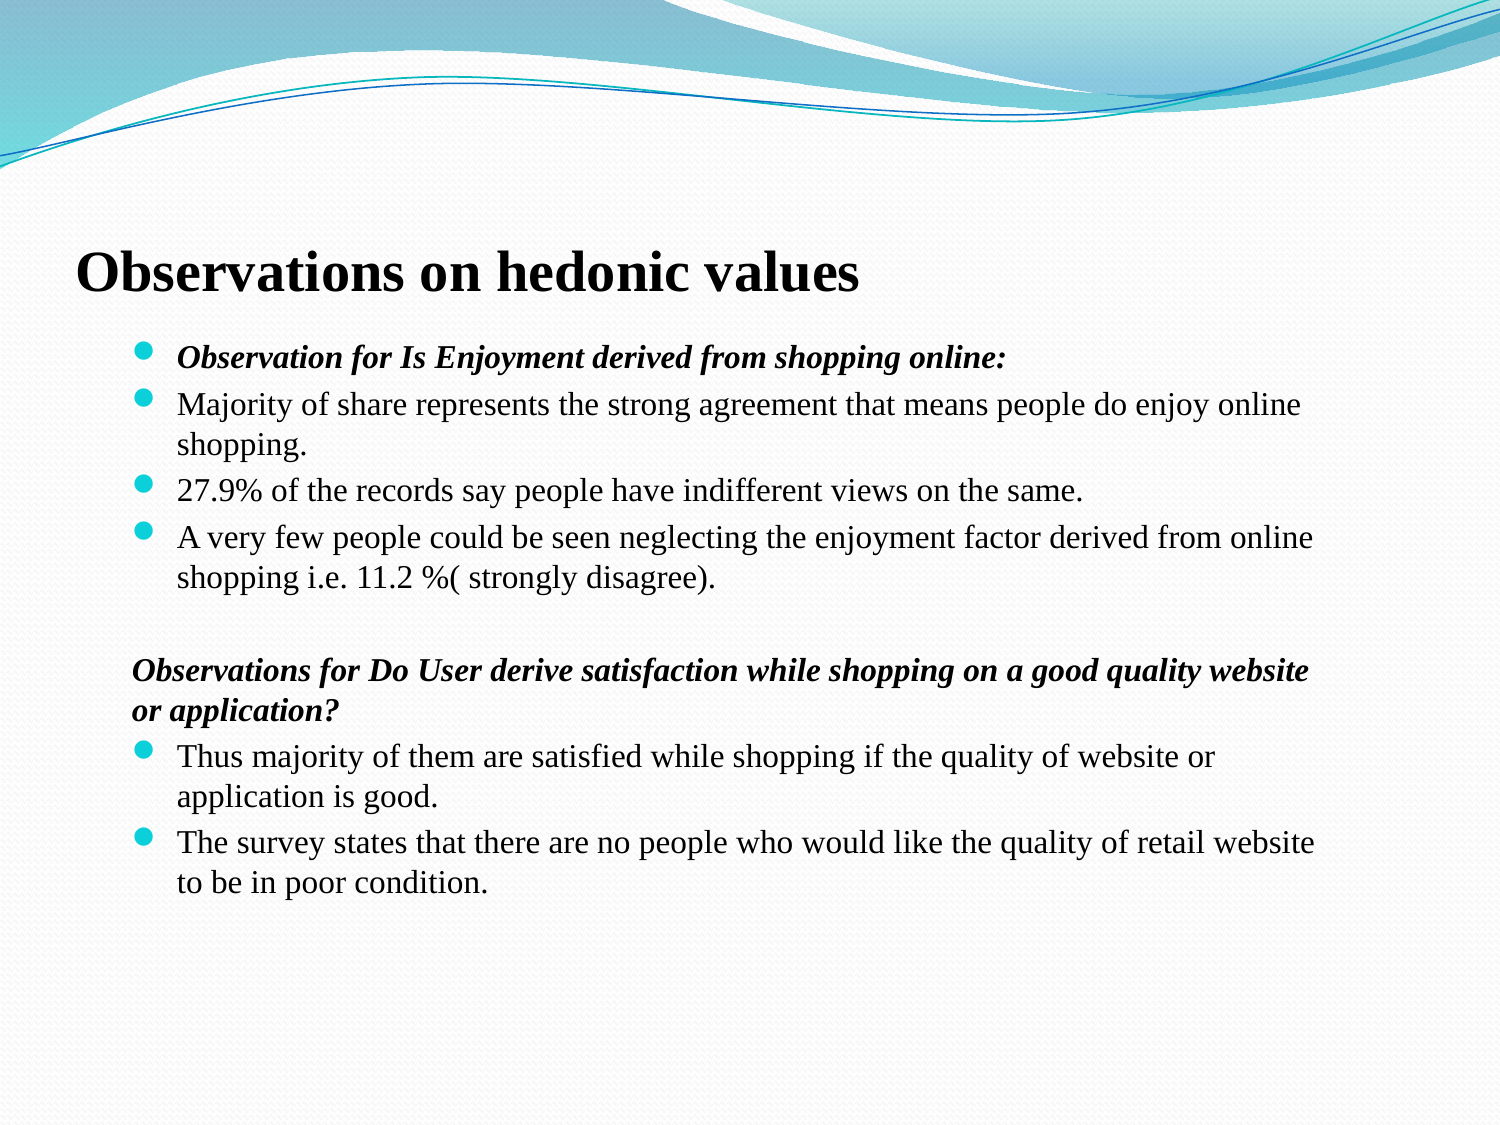

# Observations on hedonic values
Observation for Is Enjoyment derived from shopping online:
Majority of share represents the strong agreement that means people do enjoy online shopping.
27.9% of the records say people have indifferent views on the same.
A very few people could be seen neglecting the enjoyment factor derived from online shopping i.e. 11.2 %( strongly disagree).

Observations for Do User derive satisfaction while shopping on a good quality website or application?
Thus majority of them are satisfied while shopping if the quality of website or application is good.
The survey states that there are no people who would like the quality of retail website to be in poor condition.